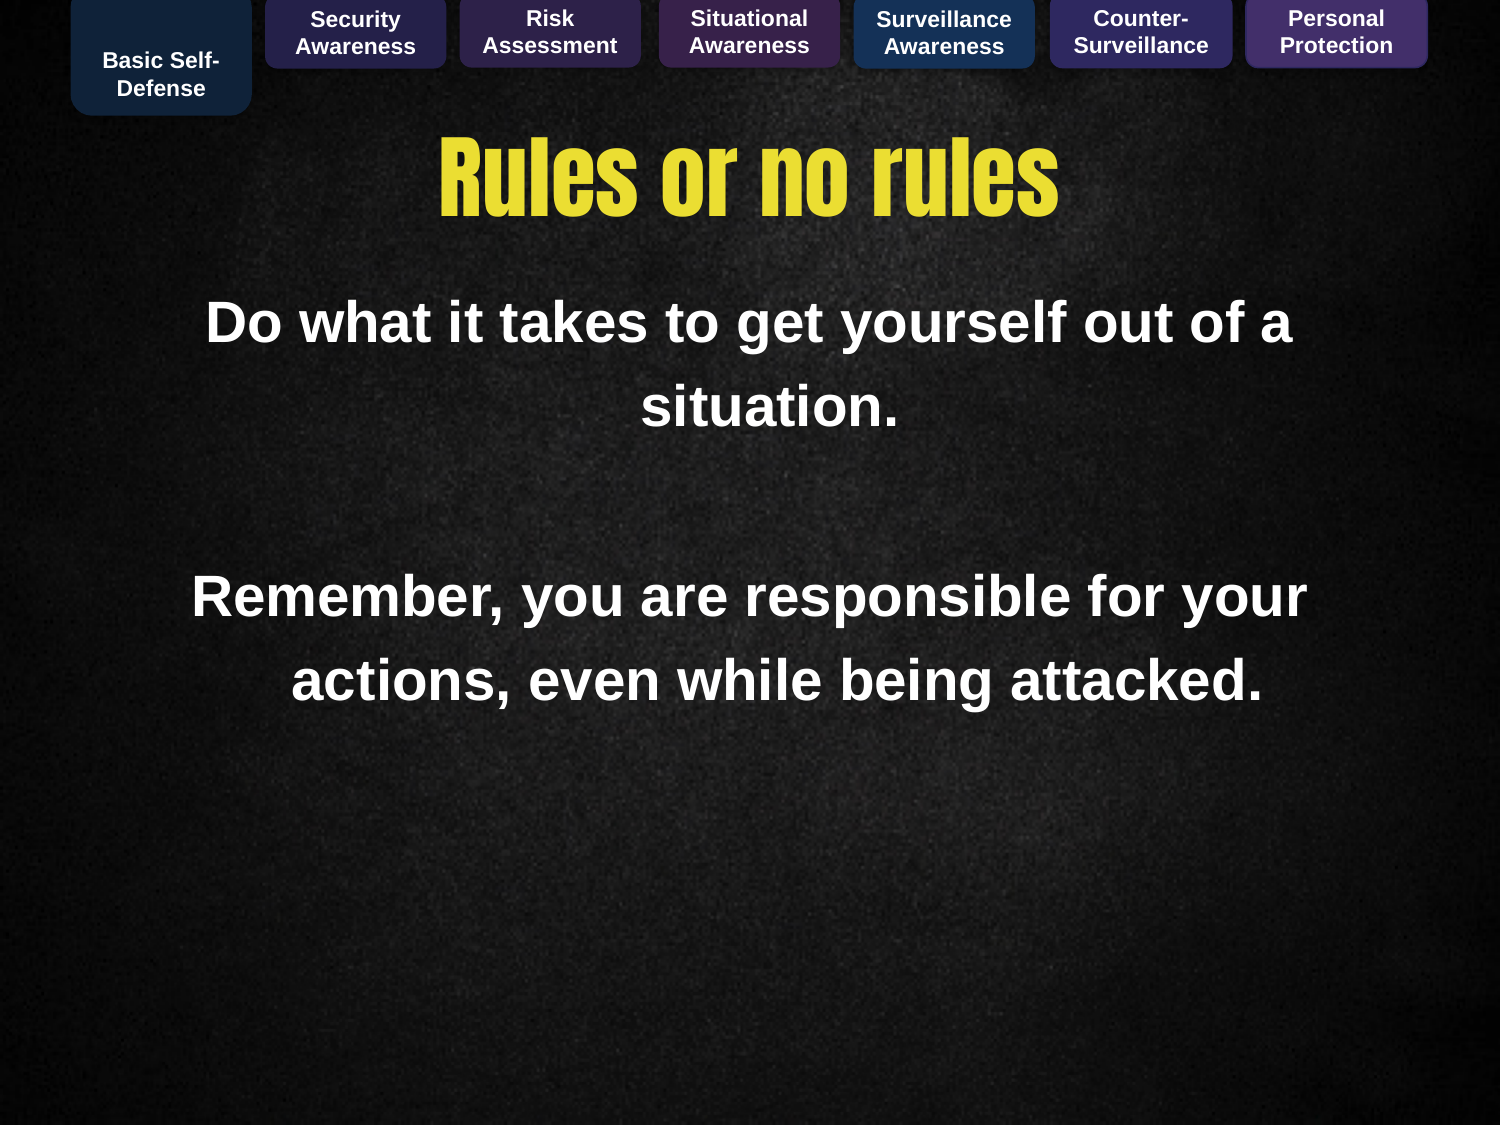

Basic Self-Defense
Risk
Assessment
Situational
Awareness
Counter-Surveillance
Personal
Protection
Security
Awareness
Surveillance
Awareness
Rules or no rules
Do what it takes to get yourself out of a situation.

Remember, you are responsible for your actions, even while being attacked.